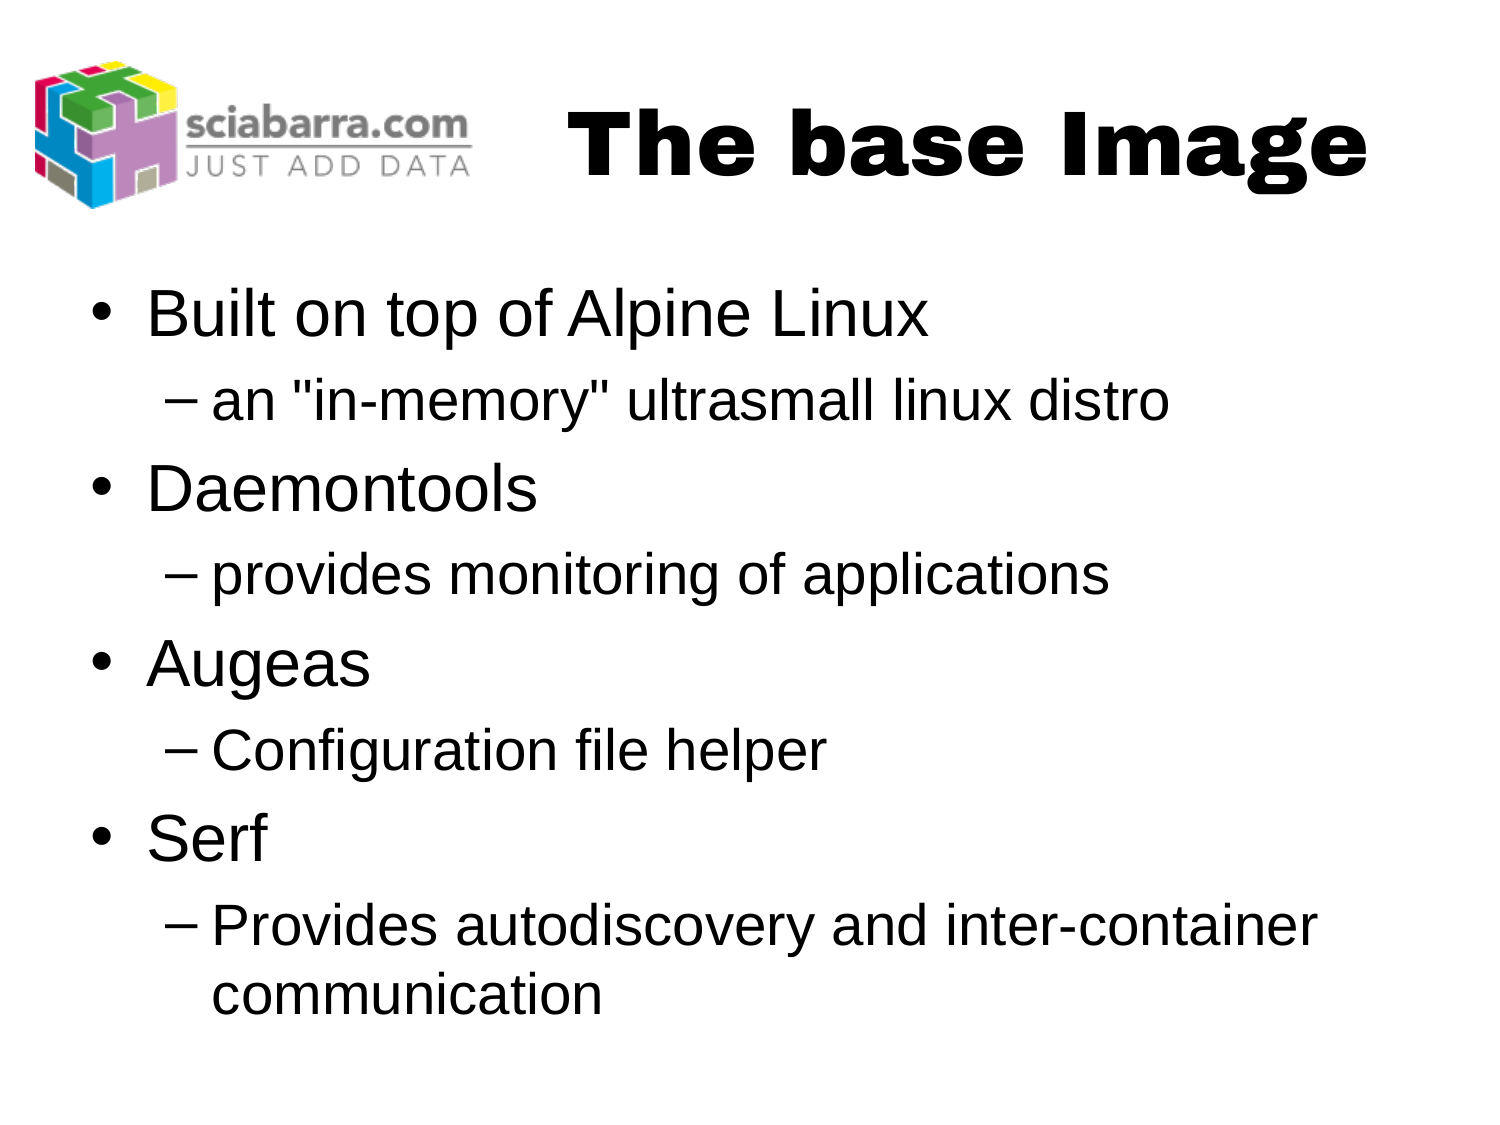

# The base Image
Built on top of Alpine Linux
an "in-memory" ultrasmall linux distro
Daemontools
provides monitoring of applications
Augeas
Configuration file helper
Serf
Provides autodiscovery and inter-container communication